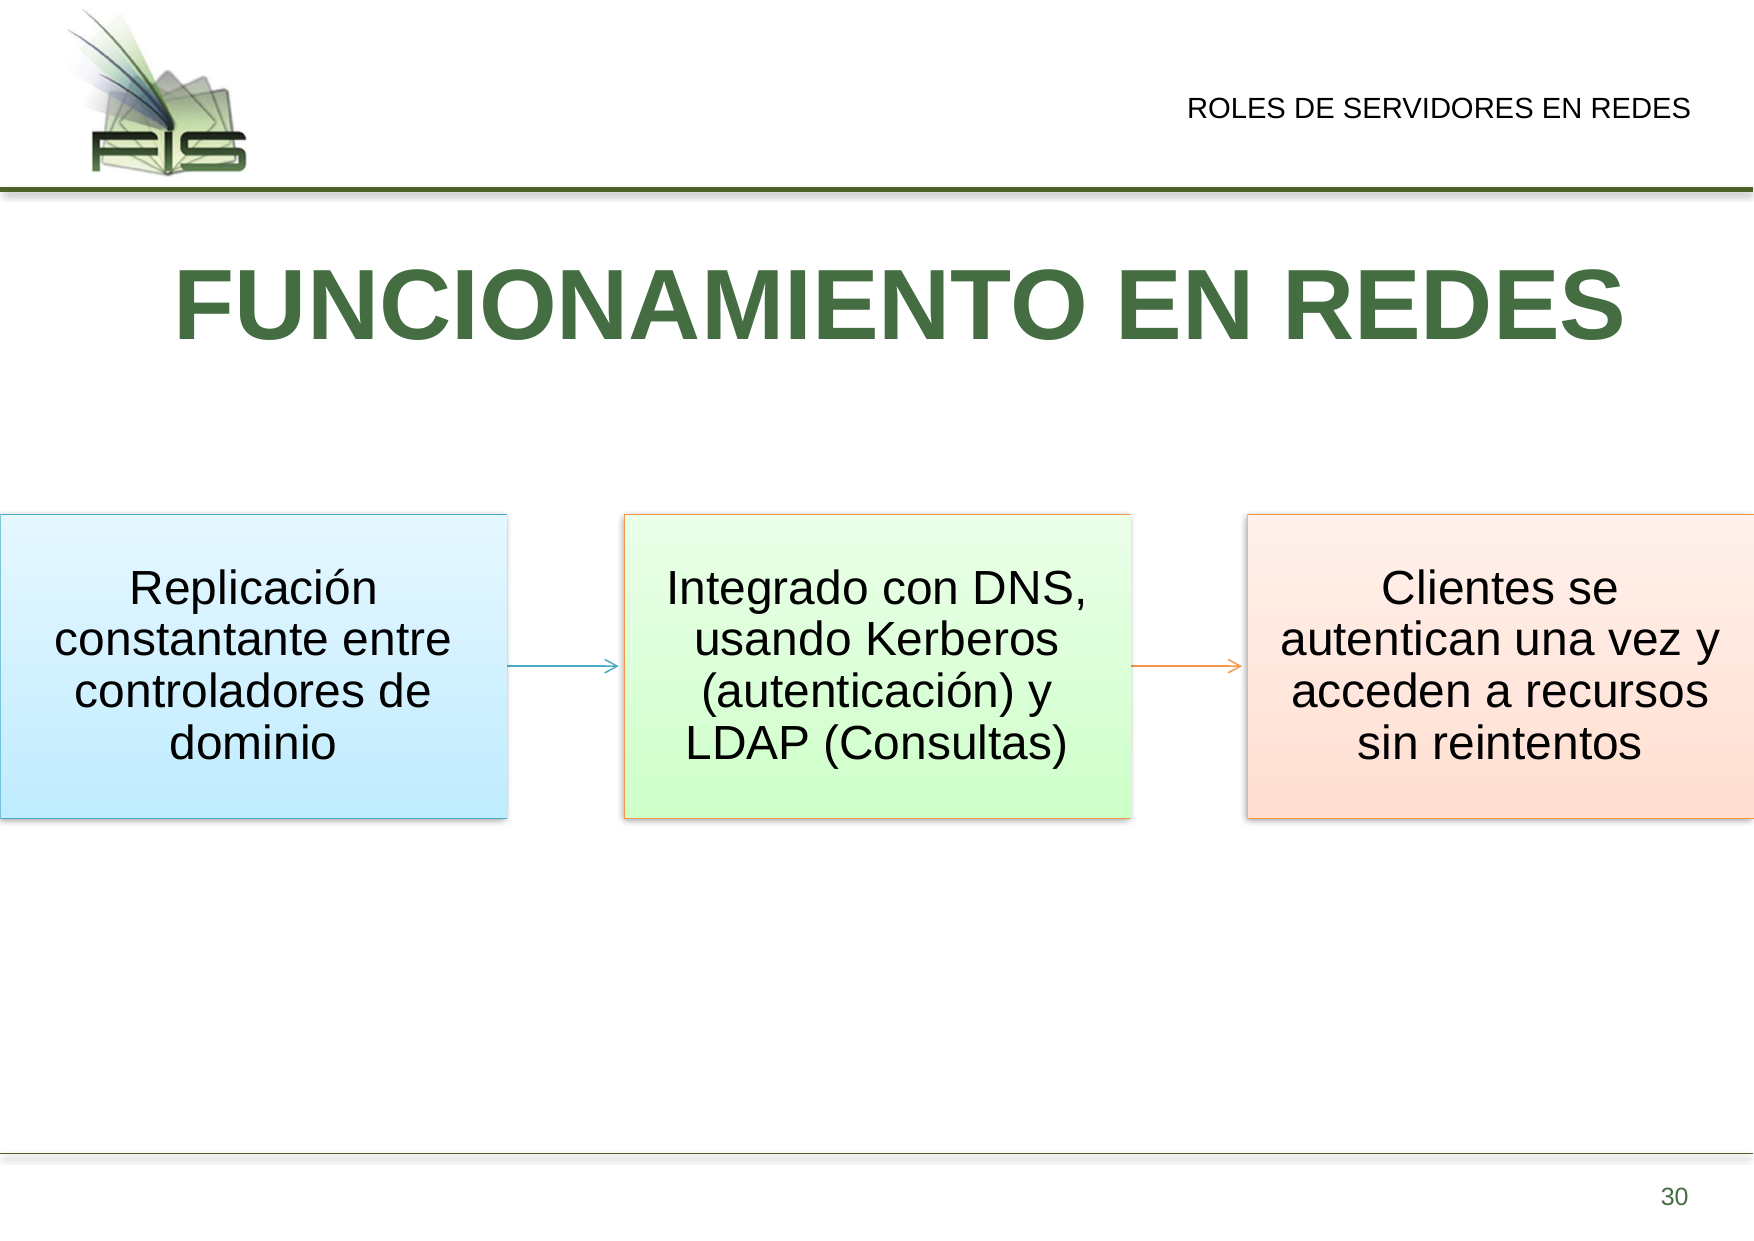

ROLES DE SERVIDORES EN REDES

# FUNCIONAMIENTO EN REDES

Replicación constantante entre controladores de dominio

Integrado con DNS, usando Kerberos (autenticación) y LDAP (Consultas)
Clientes se autentican una vez y acceden a recursos sin reintentos

30